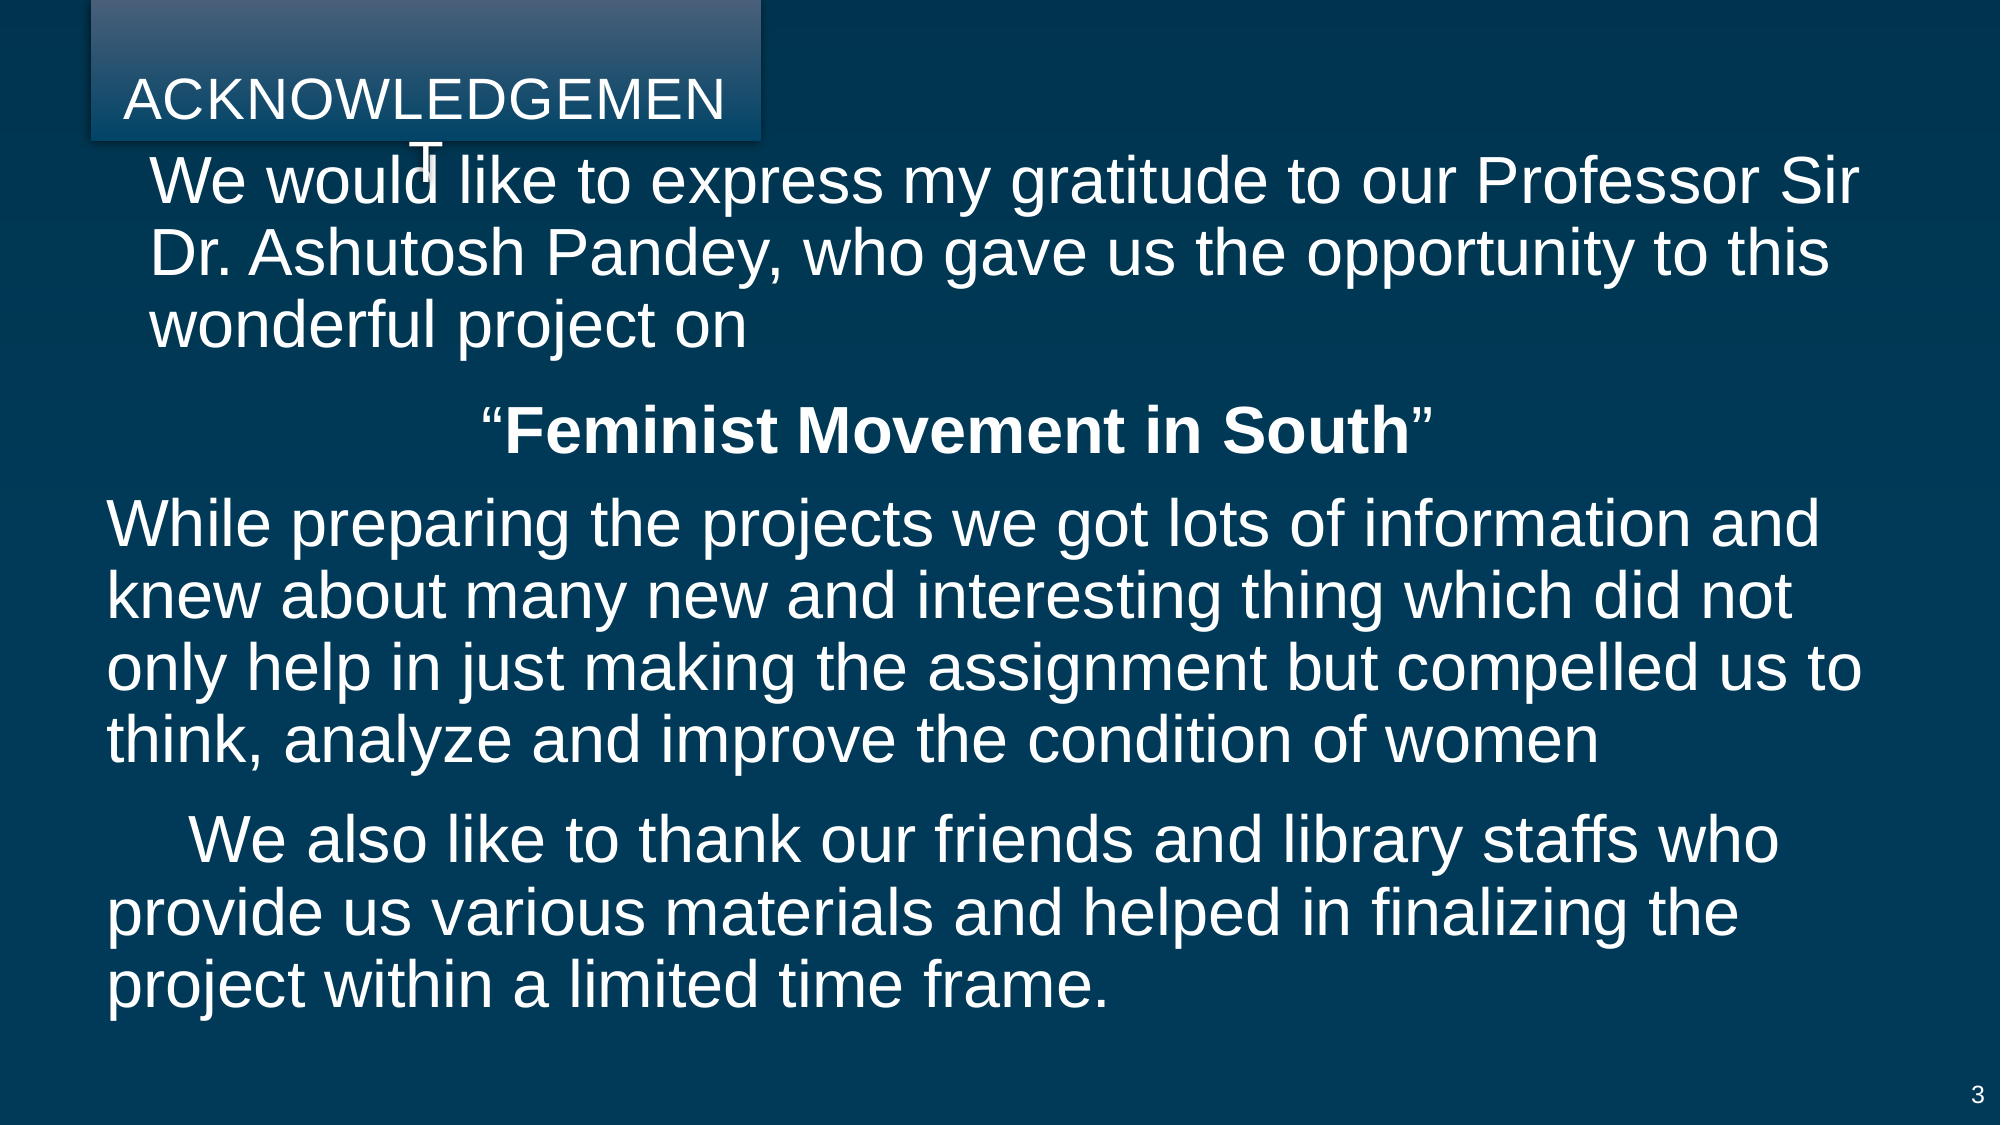

# ACKNOWLEDGEMENT
We would like to express my gratitude to our Professor Sir Dr. Ashutosh Pandey, who gave us the opportunity to this wonderful project on
                  “Feminist Movement in South”
While preparing the projects we got lots of information and knew about many new and interesting thing which did not only help in just making the assignment but compelled us to think, analyze and improve the condition of women
    We also like to thank our friends and library staffs who provide us various materials and helped in finalizing the project within a limited time frame.
3